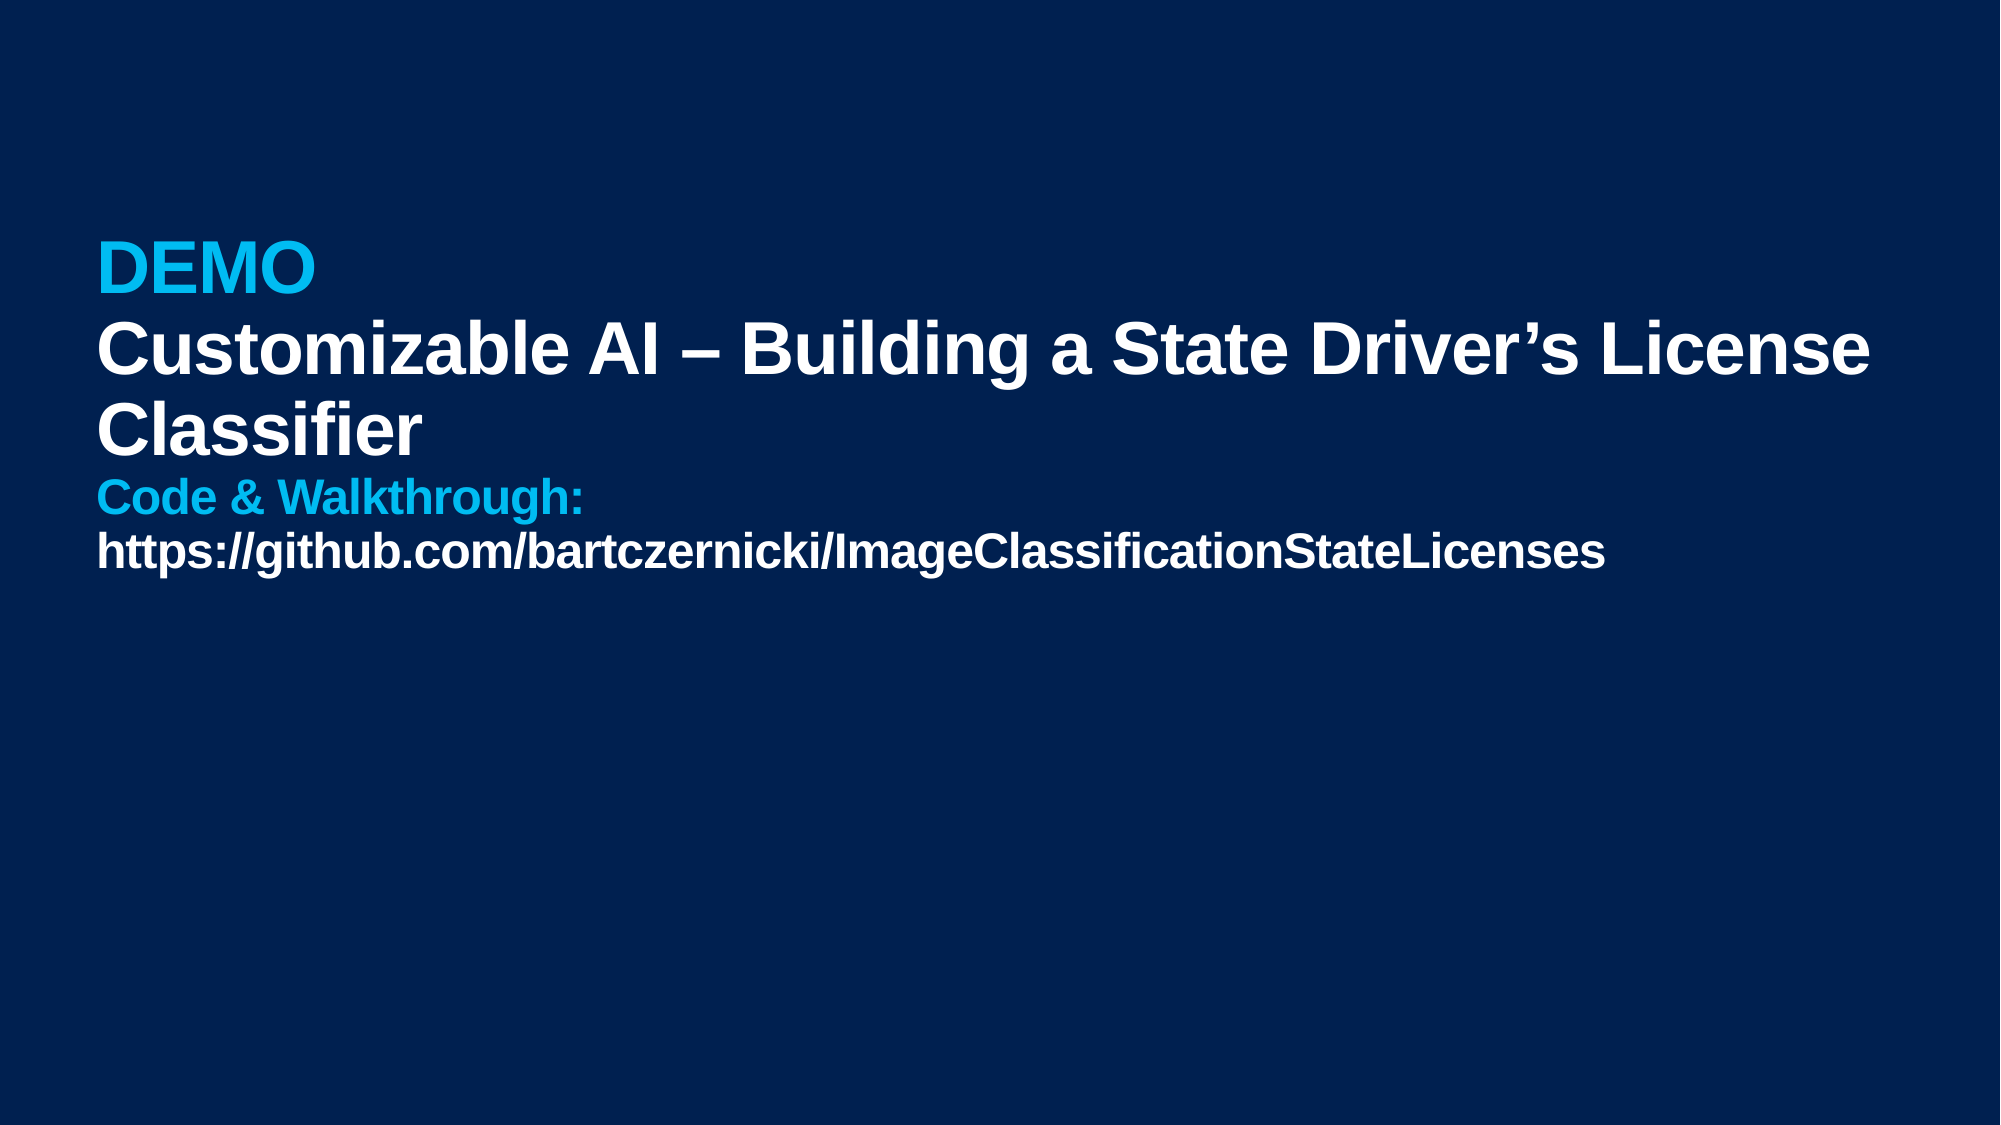

# DEMO Customizable AI – Building a State Driver’s License Classifier Code & Walkthrough: https://github.com/bartczernicki/ImageClassificationStateLicenses